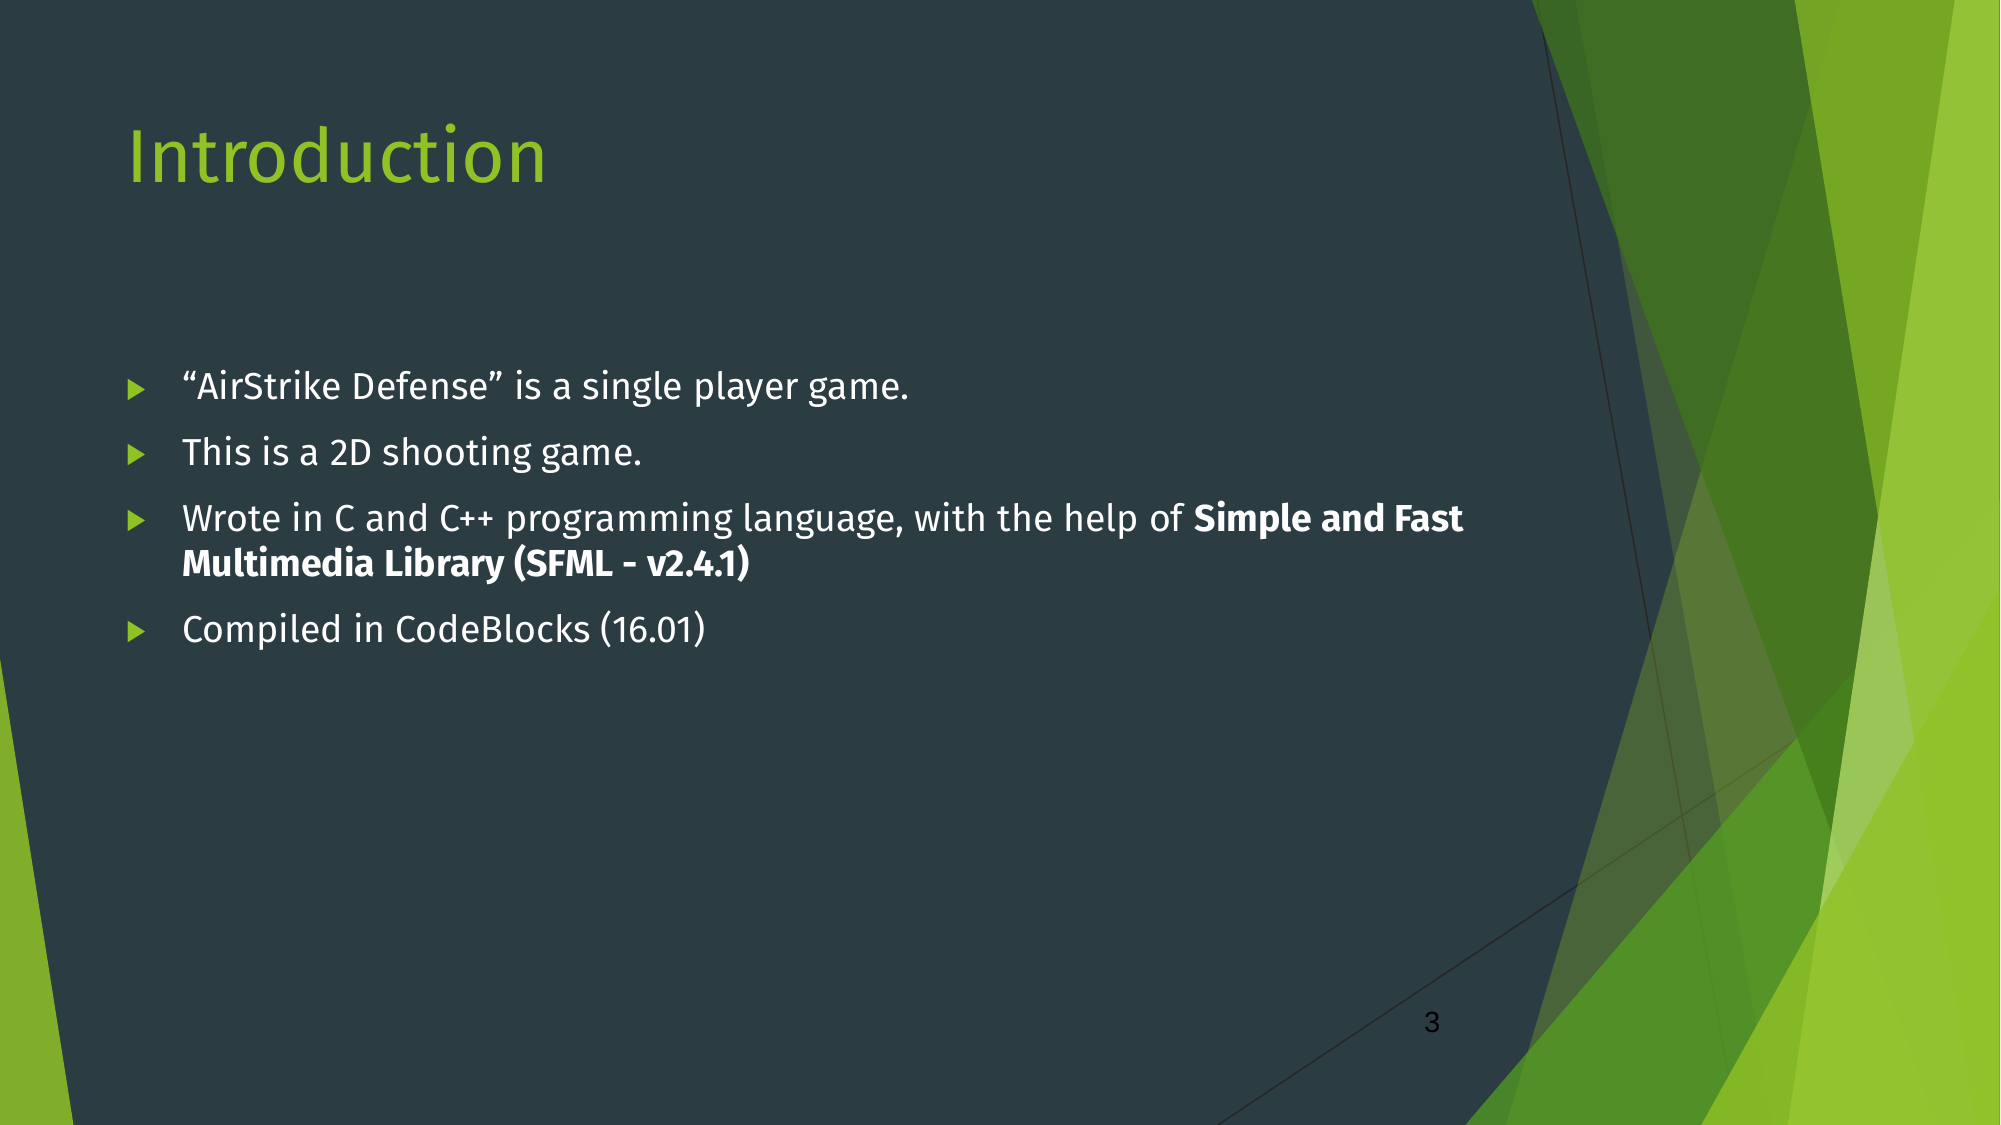

# Introduction
“AirStrike Defense” is a single player game.
This is a 2D shooting game.
Wrote in C and C++ programming language, with the help of Simple and Fast Multimedia Library (SFML - v2.4.1)
Compiled in CodeBlocks (16.01)
3